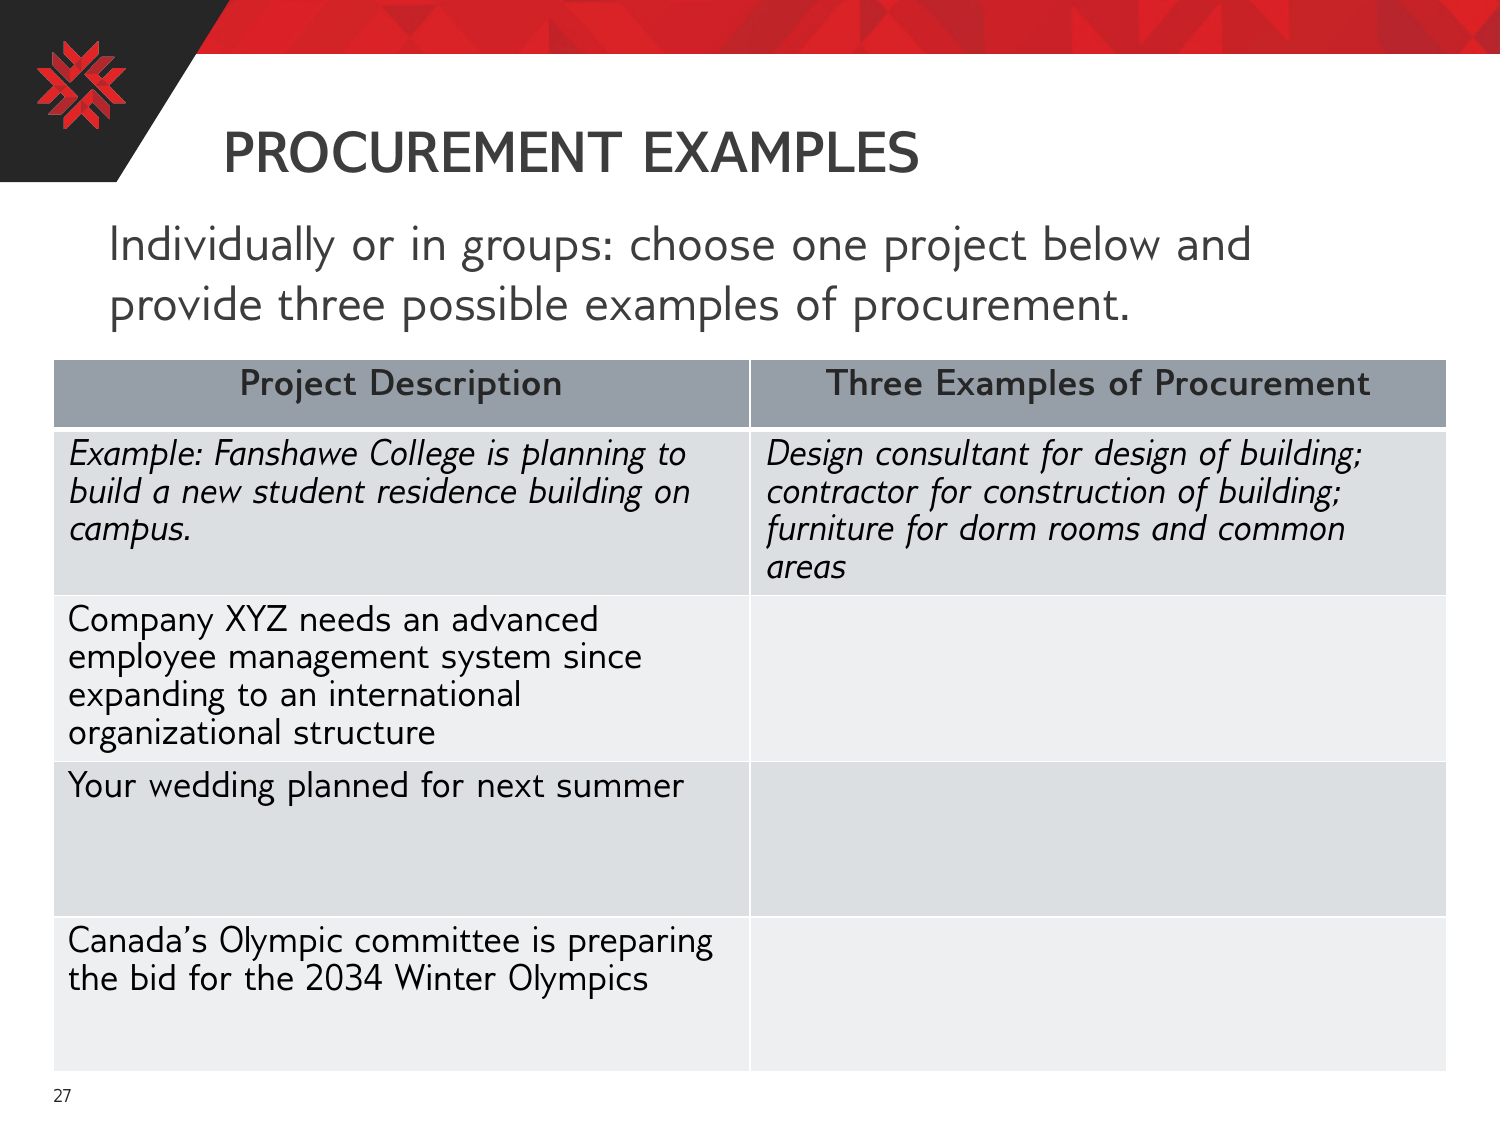

# Procurement examples
Individually or in groups: choose one project below and provide three possible examples of procurement.
| Project Description | Three Examples of Procurement |
| --- | --- |
| Example: Fanshawe College is planning to build a new student residence building on campus. | Design consultant for design of building; contractor for construction of building; furniture for dorm rooms and common areas |
| Company XYZ needs an advanced employee management system since expanding to an international organizational structure |  |
| Your wedding planned for next summer |  |
| Canada’s Olympic committee is preparing the bid for the 2034 Winter Olympics |  |
27